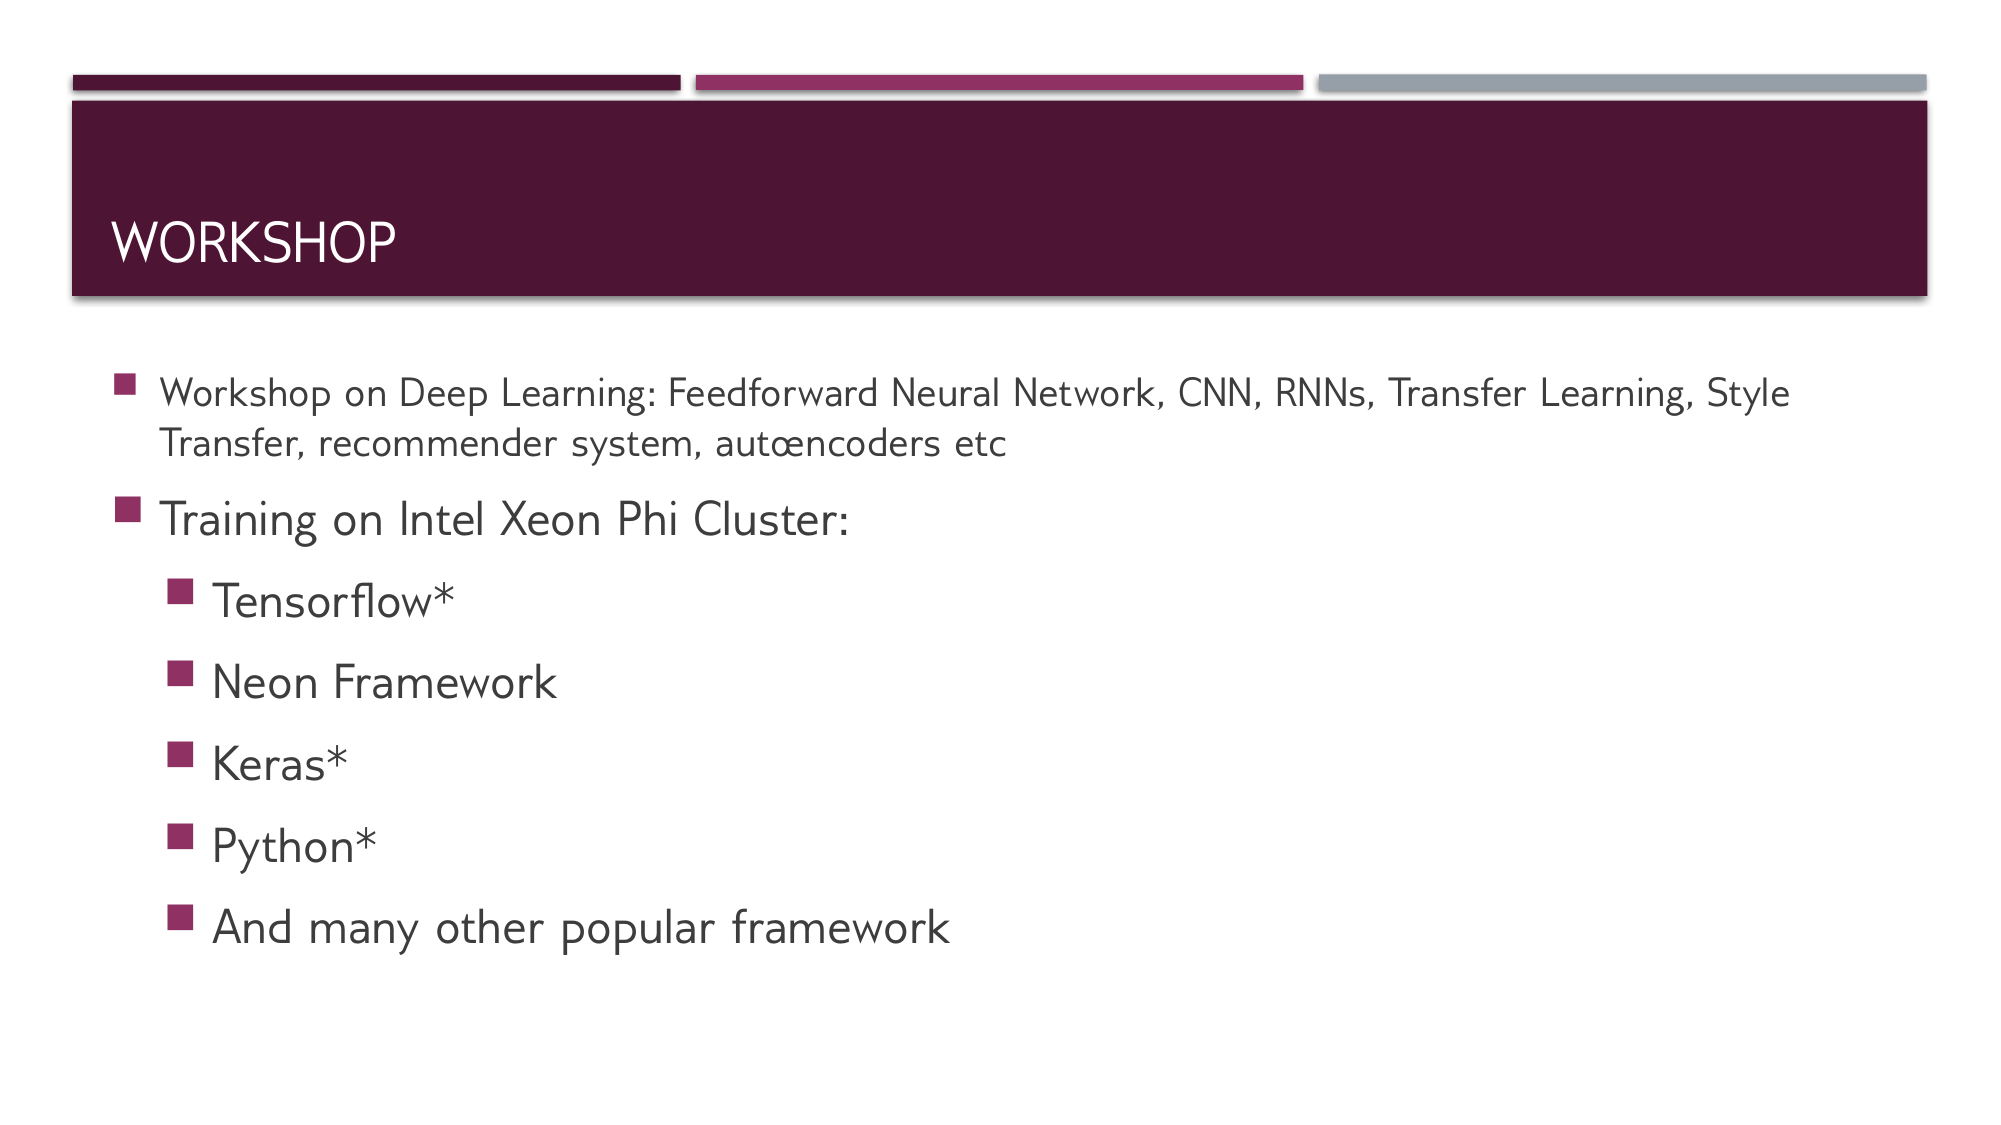

# Workshop
Workshop on Deep Learning: Feedforward Neural Network, CNN, RNNs, Transfer Learning, Style Transfer, recommender system, autoencoders etc
Training on Intel Xeon Phi Cluster:
Tensorflow*
Neon Framework
Keras*
Python*
And many other popular framework